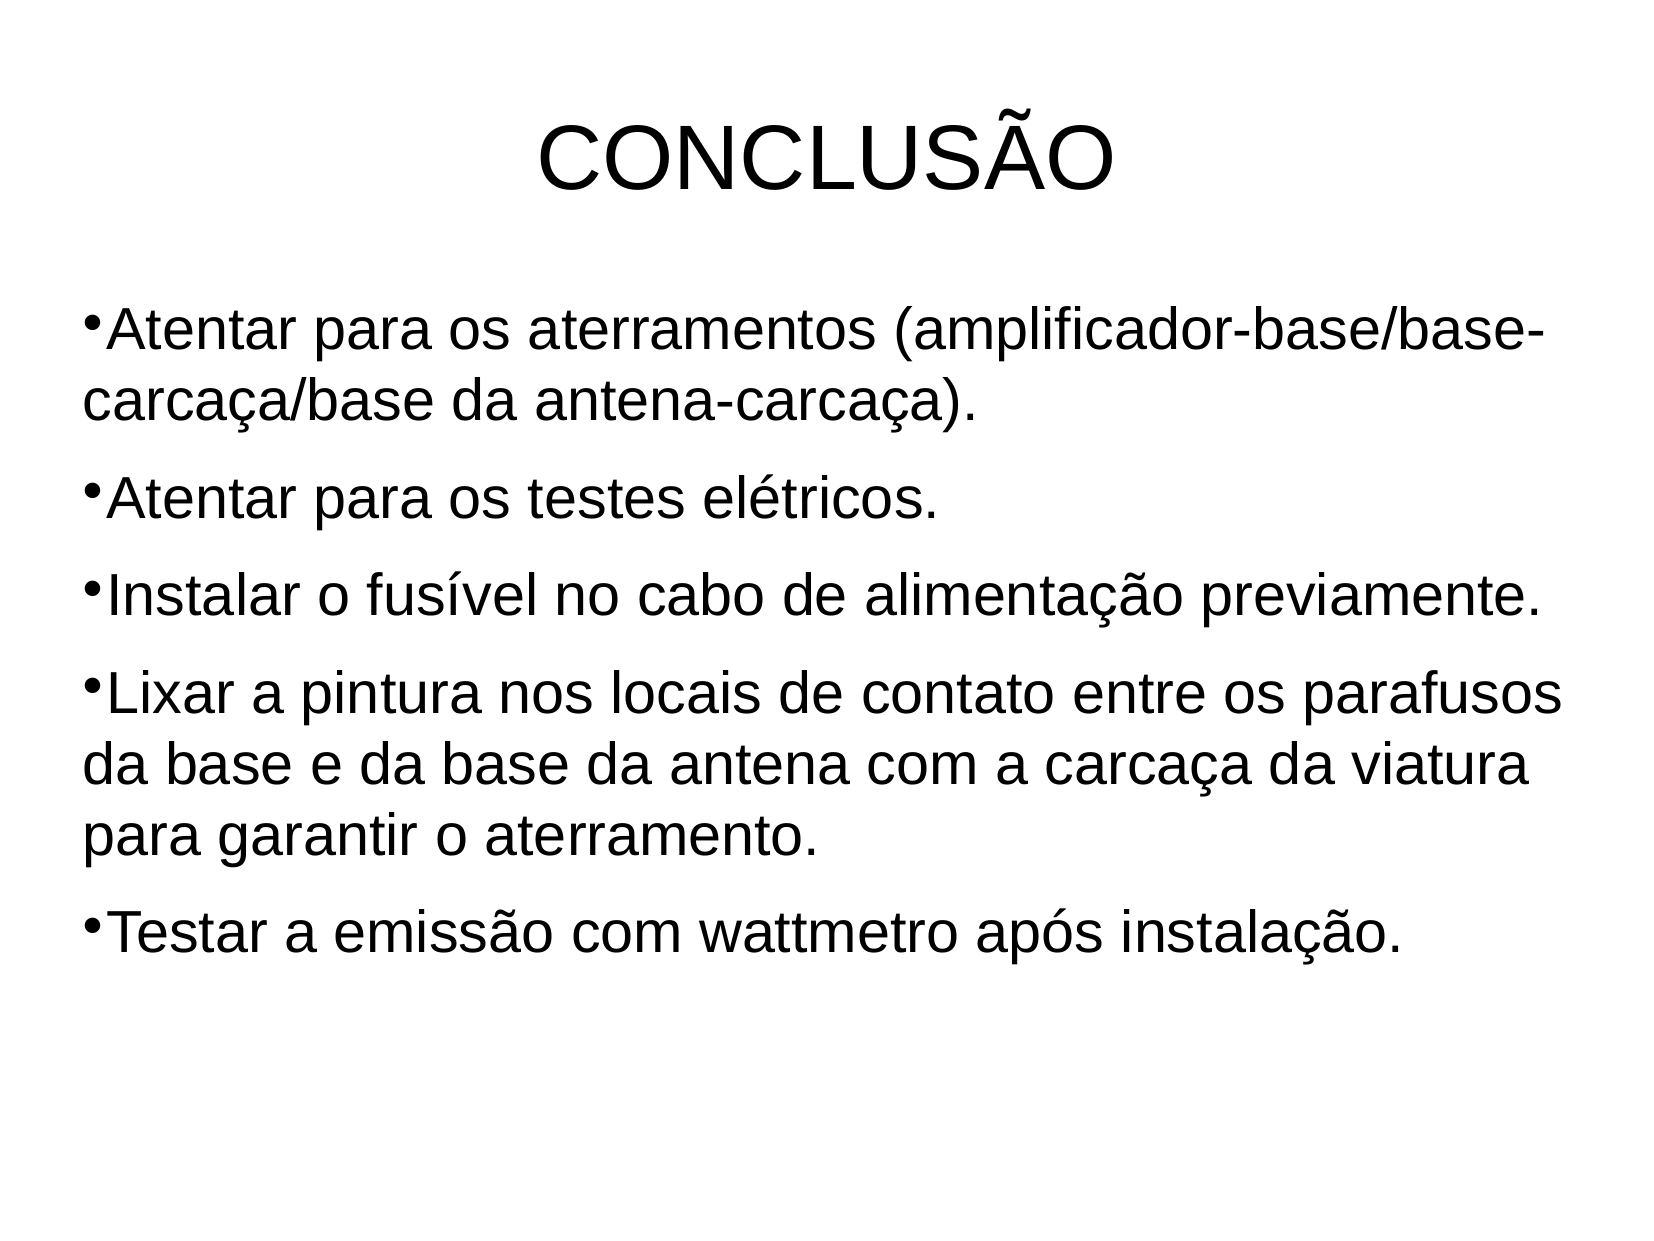

CONCLUSÃO
Atentar para os aterramentos (amplificador-base/base-carcaça/base da antena-carcaça).
Atentar para os testes elétricos.
Instalar o fusível no cabo de alimentação previamente.
Lixar a pintura nos locais de contato entre os parafusos da base e da base da antena com a carcaça da viatura para garantir o aterramento.
Testar a emissão com wattmetro após instalação.